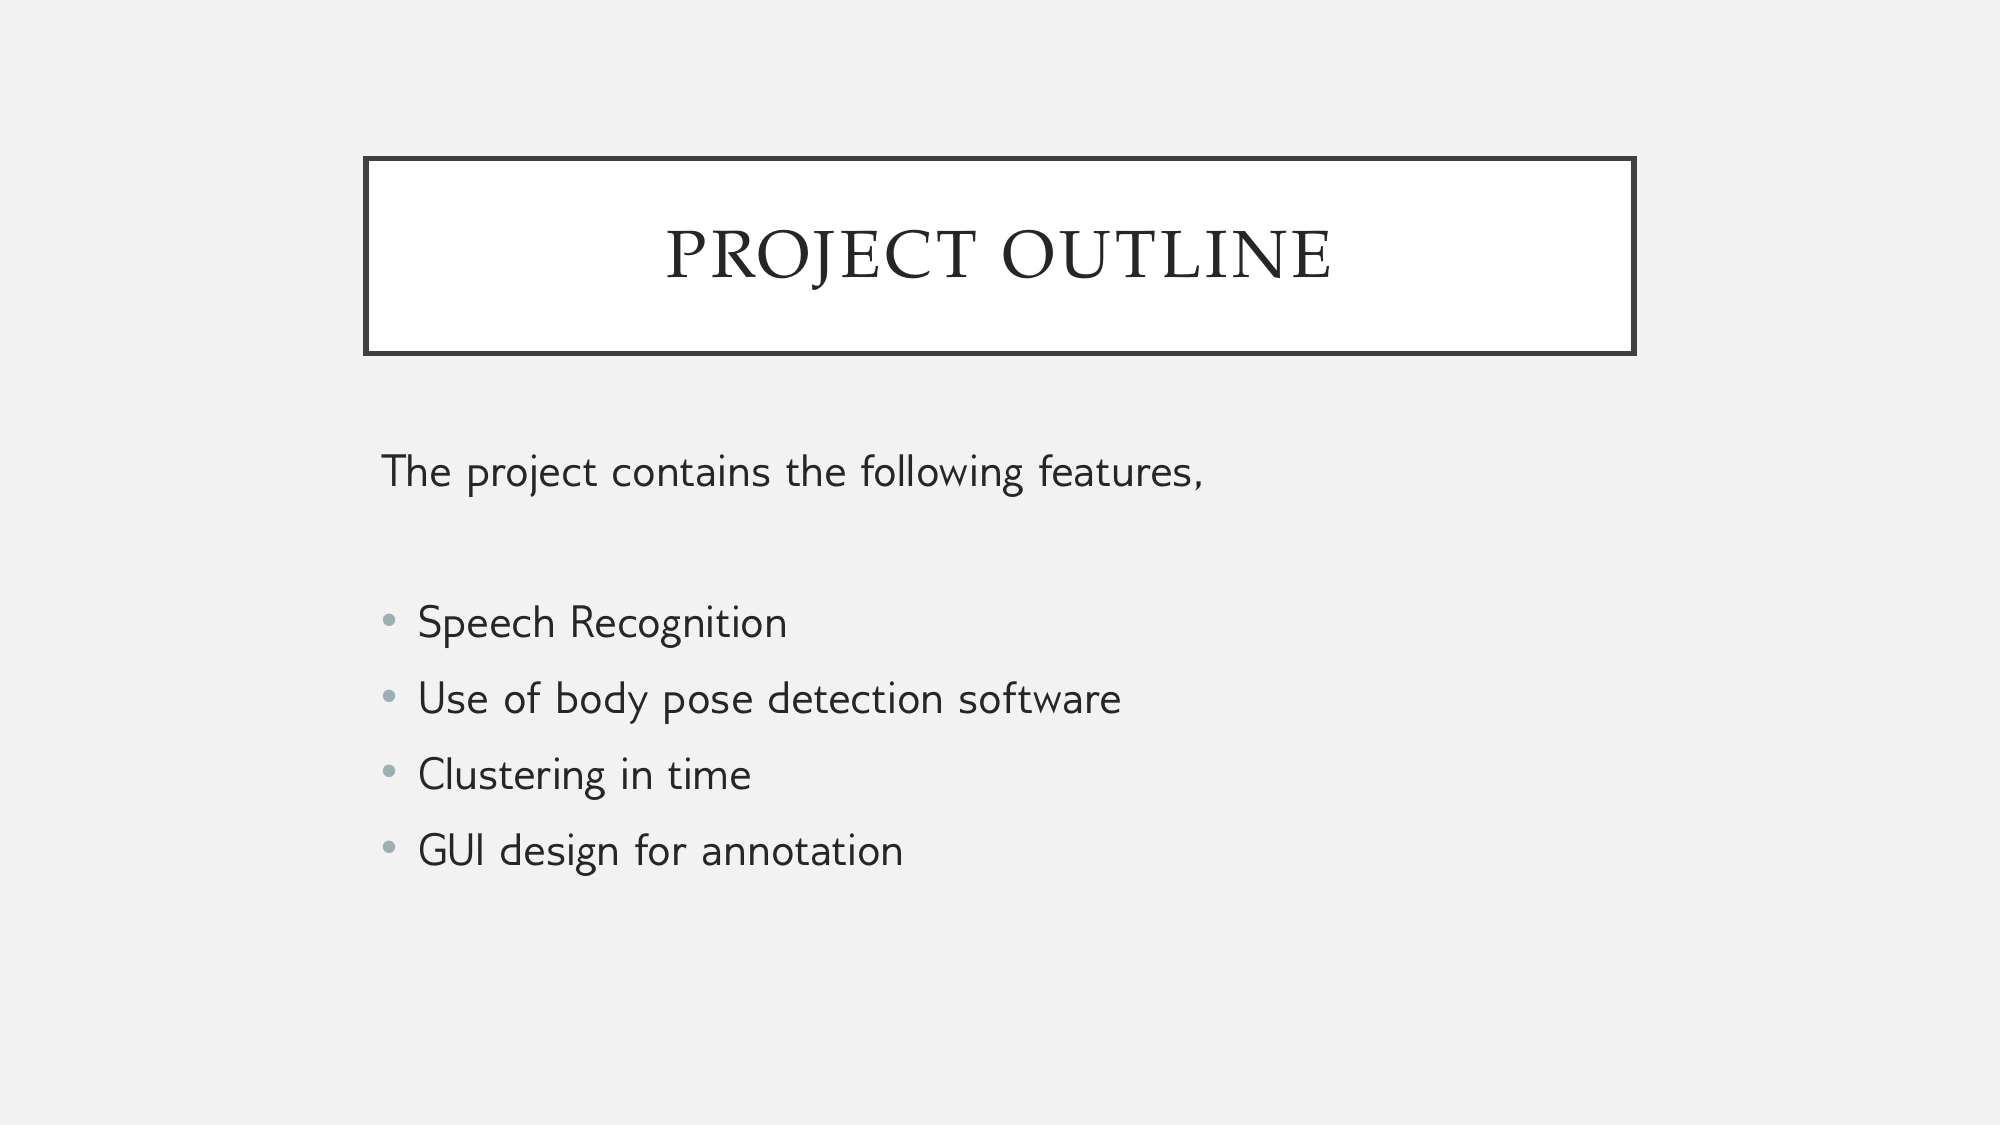

# Project outlıne
The project contains the following features,

Speech Recognition
Use of body pose detection software
Clustering in time
GUI design for annotation